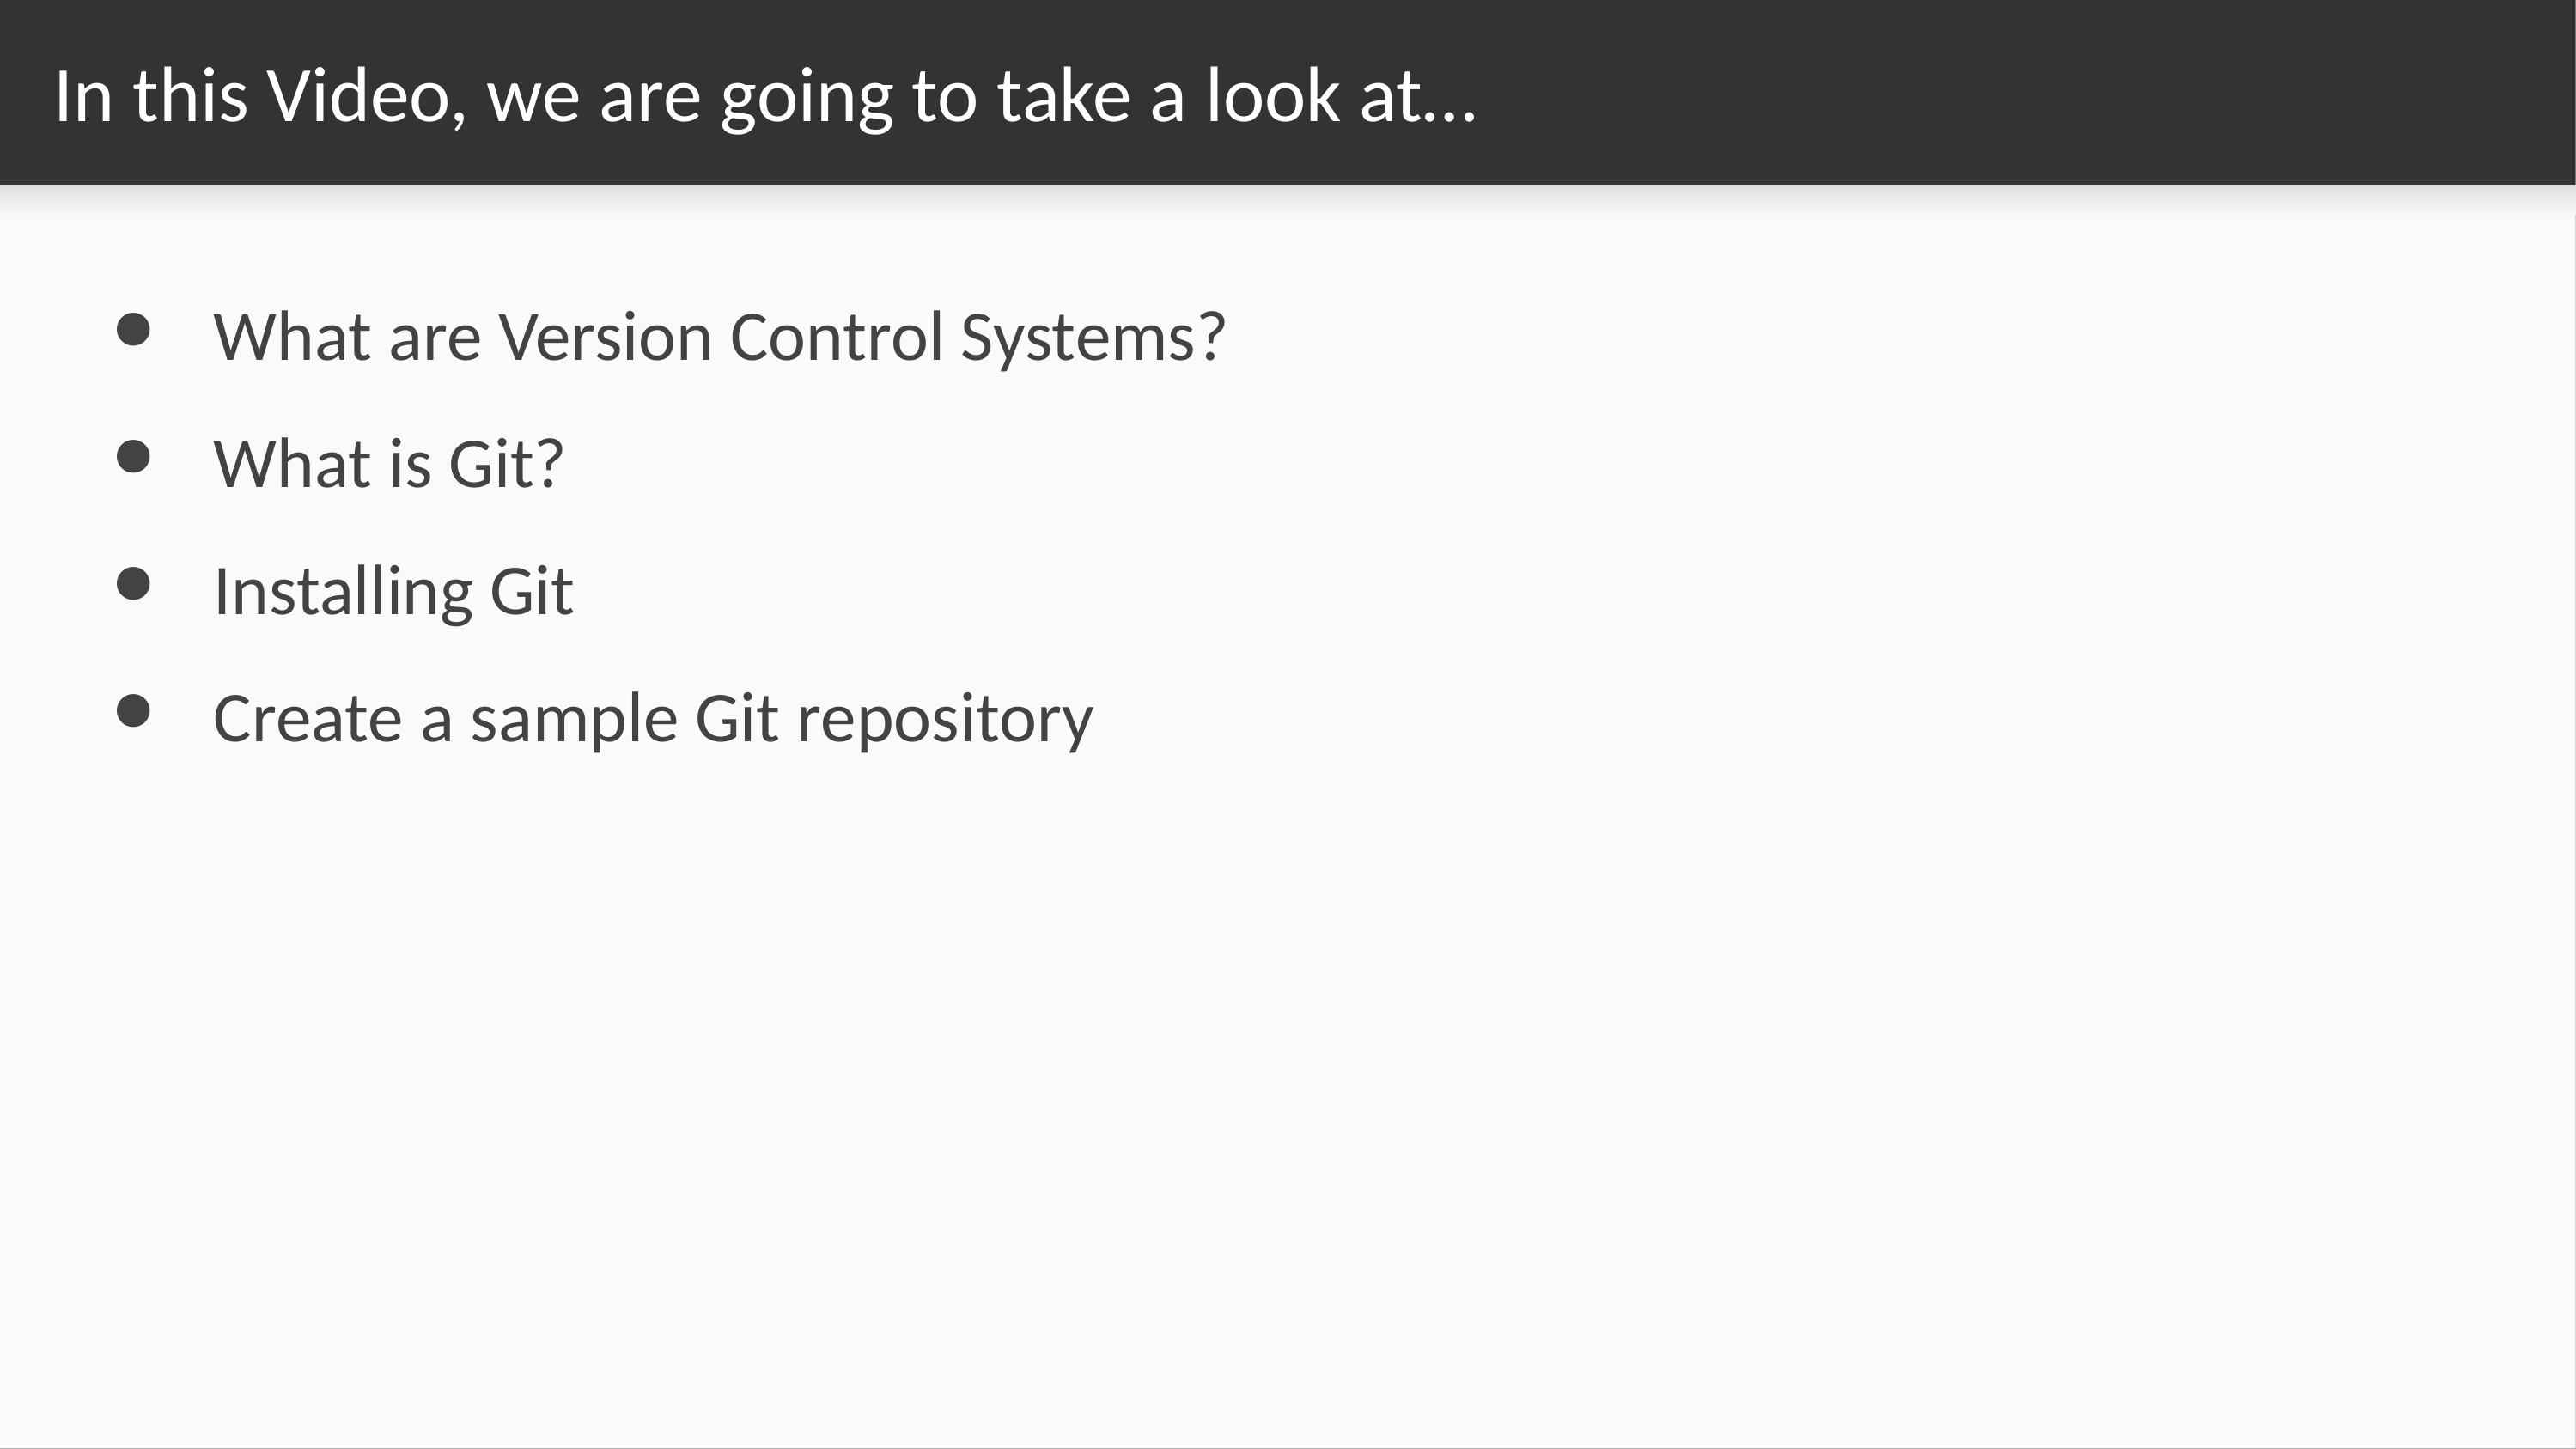

# In this Video, we are going to take a look at…
What are Version Control Systems?
What is Git?
Installing Git
Create a sample Git repository